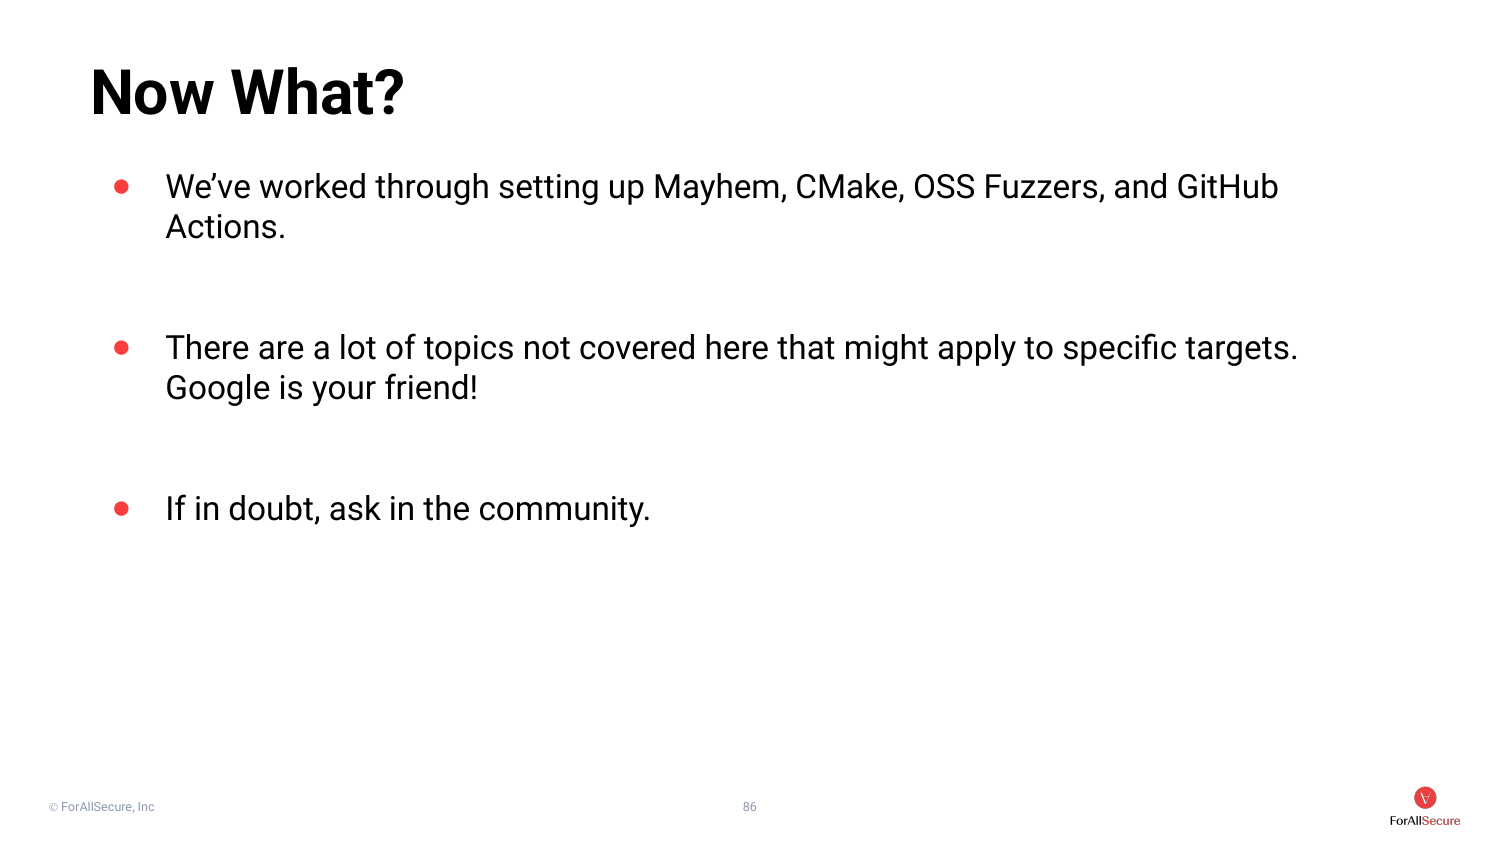

# Now What?
We’ve worked through setting up Mayhem, CMake, OSS Fuzzers, and GitHub Actions.

There are a lot of topics not covered here that might apply to specific targets. Google is your friend!

If in doubt, ask in the community.